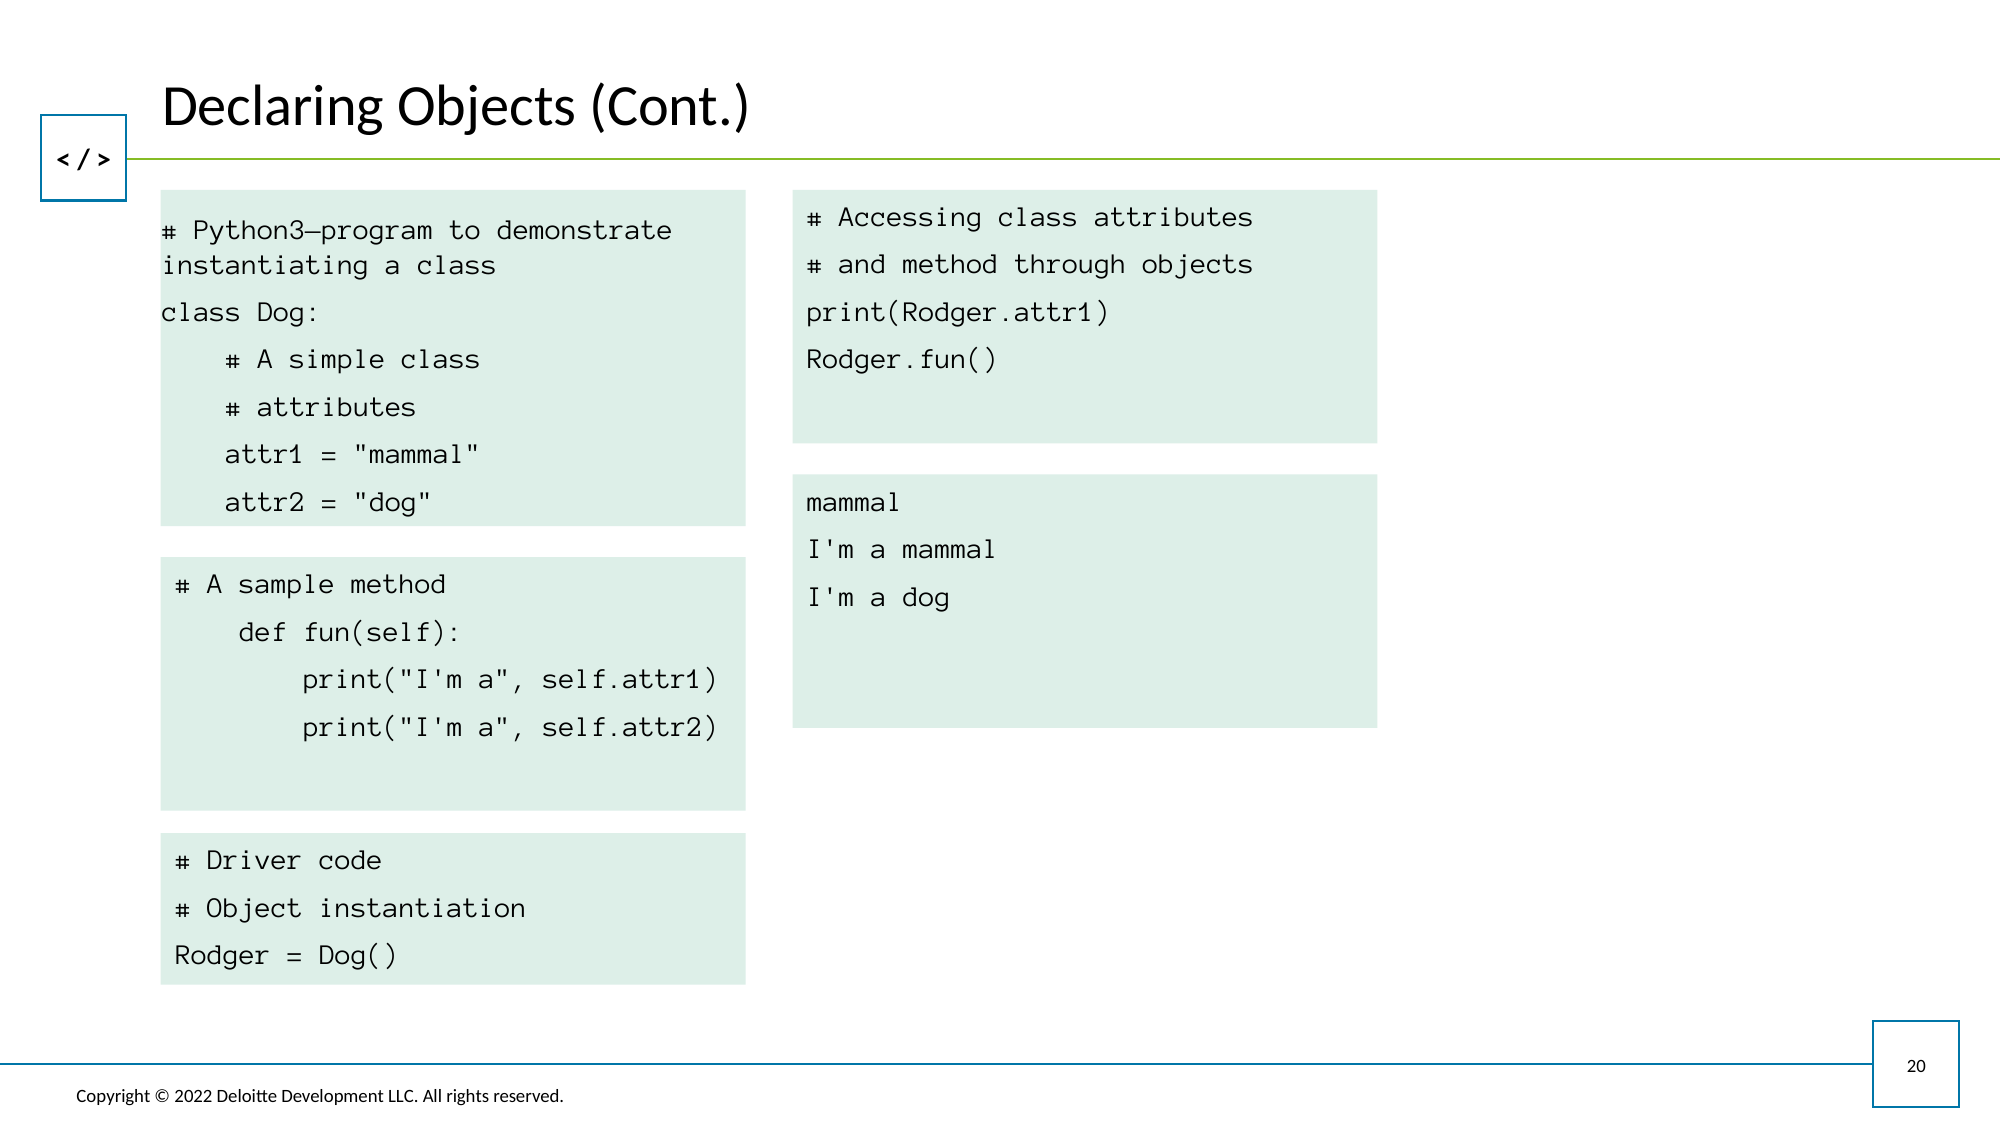

# Declaring Objects (Cont.)

# Accessing class attributes
# and method through objects
print(Rodger.attr1)
Rodger.fun()
# Python3—program to demonstrate instantiating a class
class Dog:
    # A simple class
    # attributes
    attr1 = "mammal"
    attr2 = "dog"

mammal
I'm a mammal
I'm a dog

# A sample method
    def fun(self):
        print("I'm a", self.attr1)
        print("I'm a", self.attr2)

# Driver code
# Object instantiation
Rodger = Dog()
20